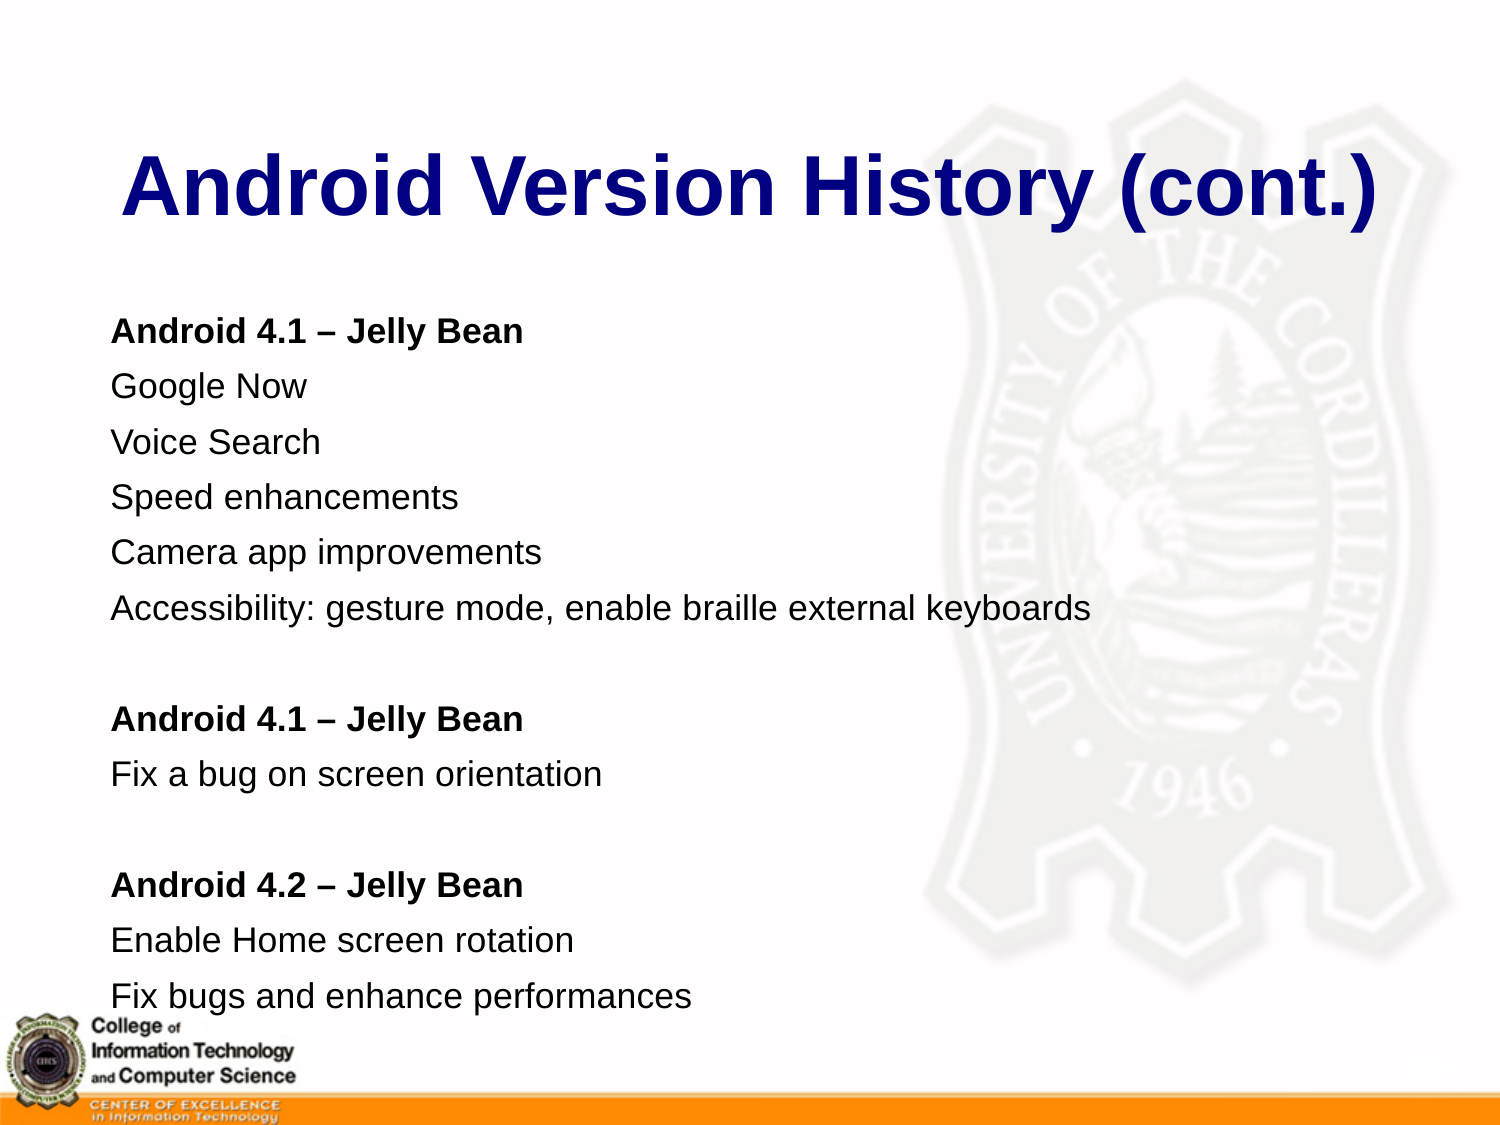

# Android Version History (cont.)
Android 4.1 – Jelly Bean
Google Now
Voice Search
Speed enhancements
Camera app improvements
Accessibility: gesture mode, enable braille external keyboards

Android 4.1 – Jelly Bean
Fix a bug on screen orientation

Android 4.2 – Jelly Bean
Enable Home screen rotation
Fix bugs and enhance performances